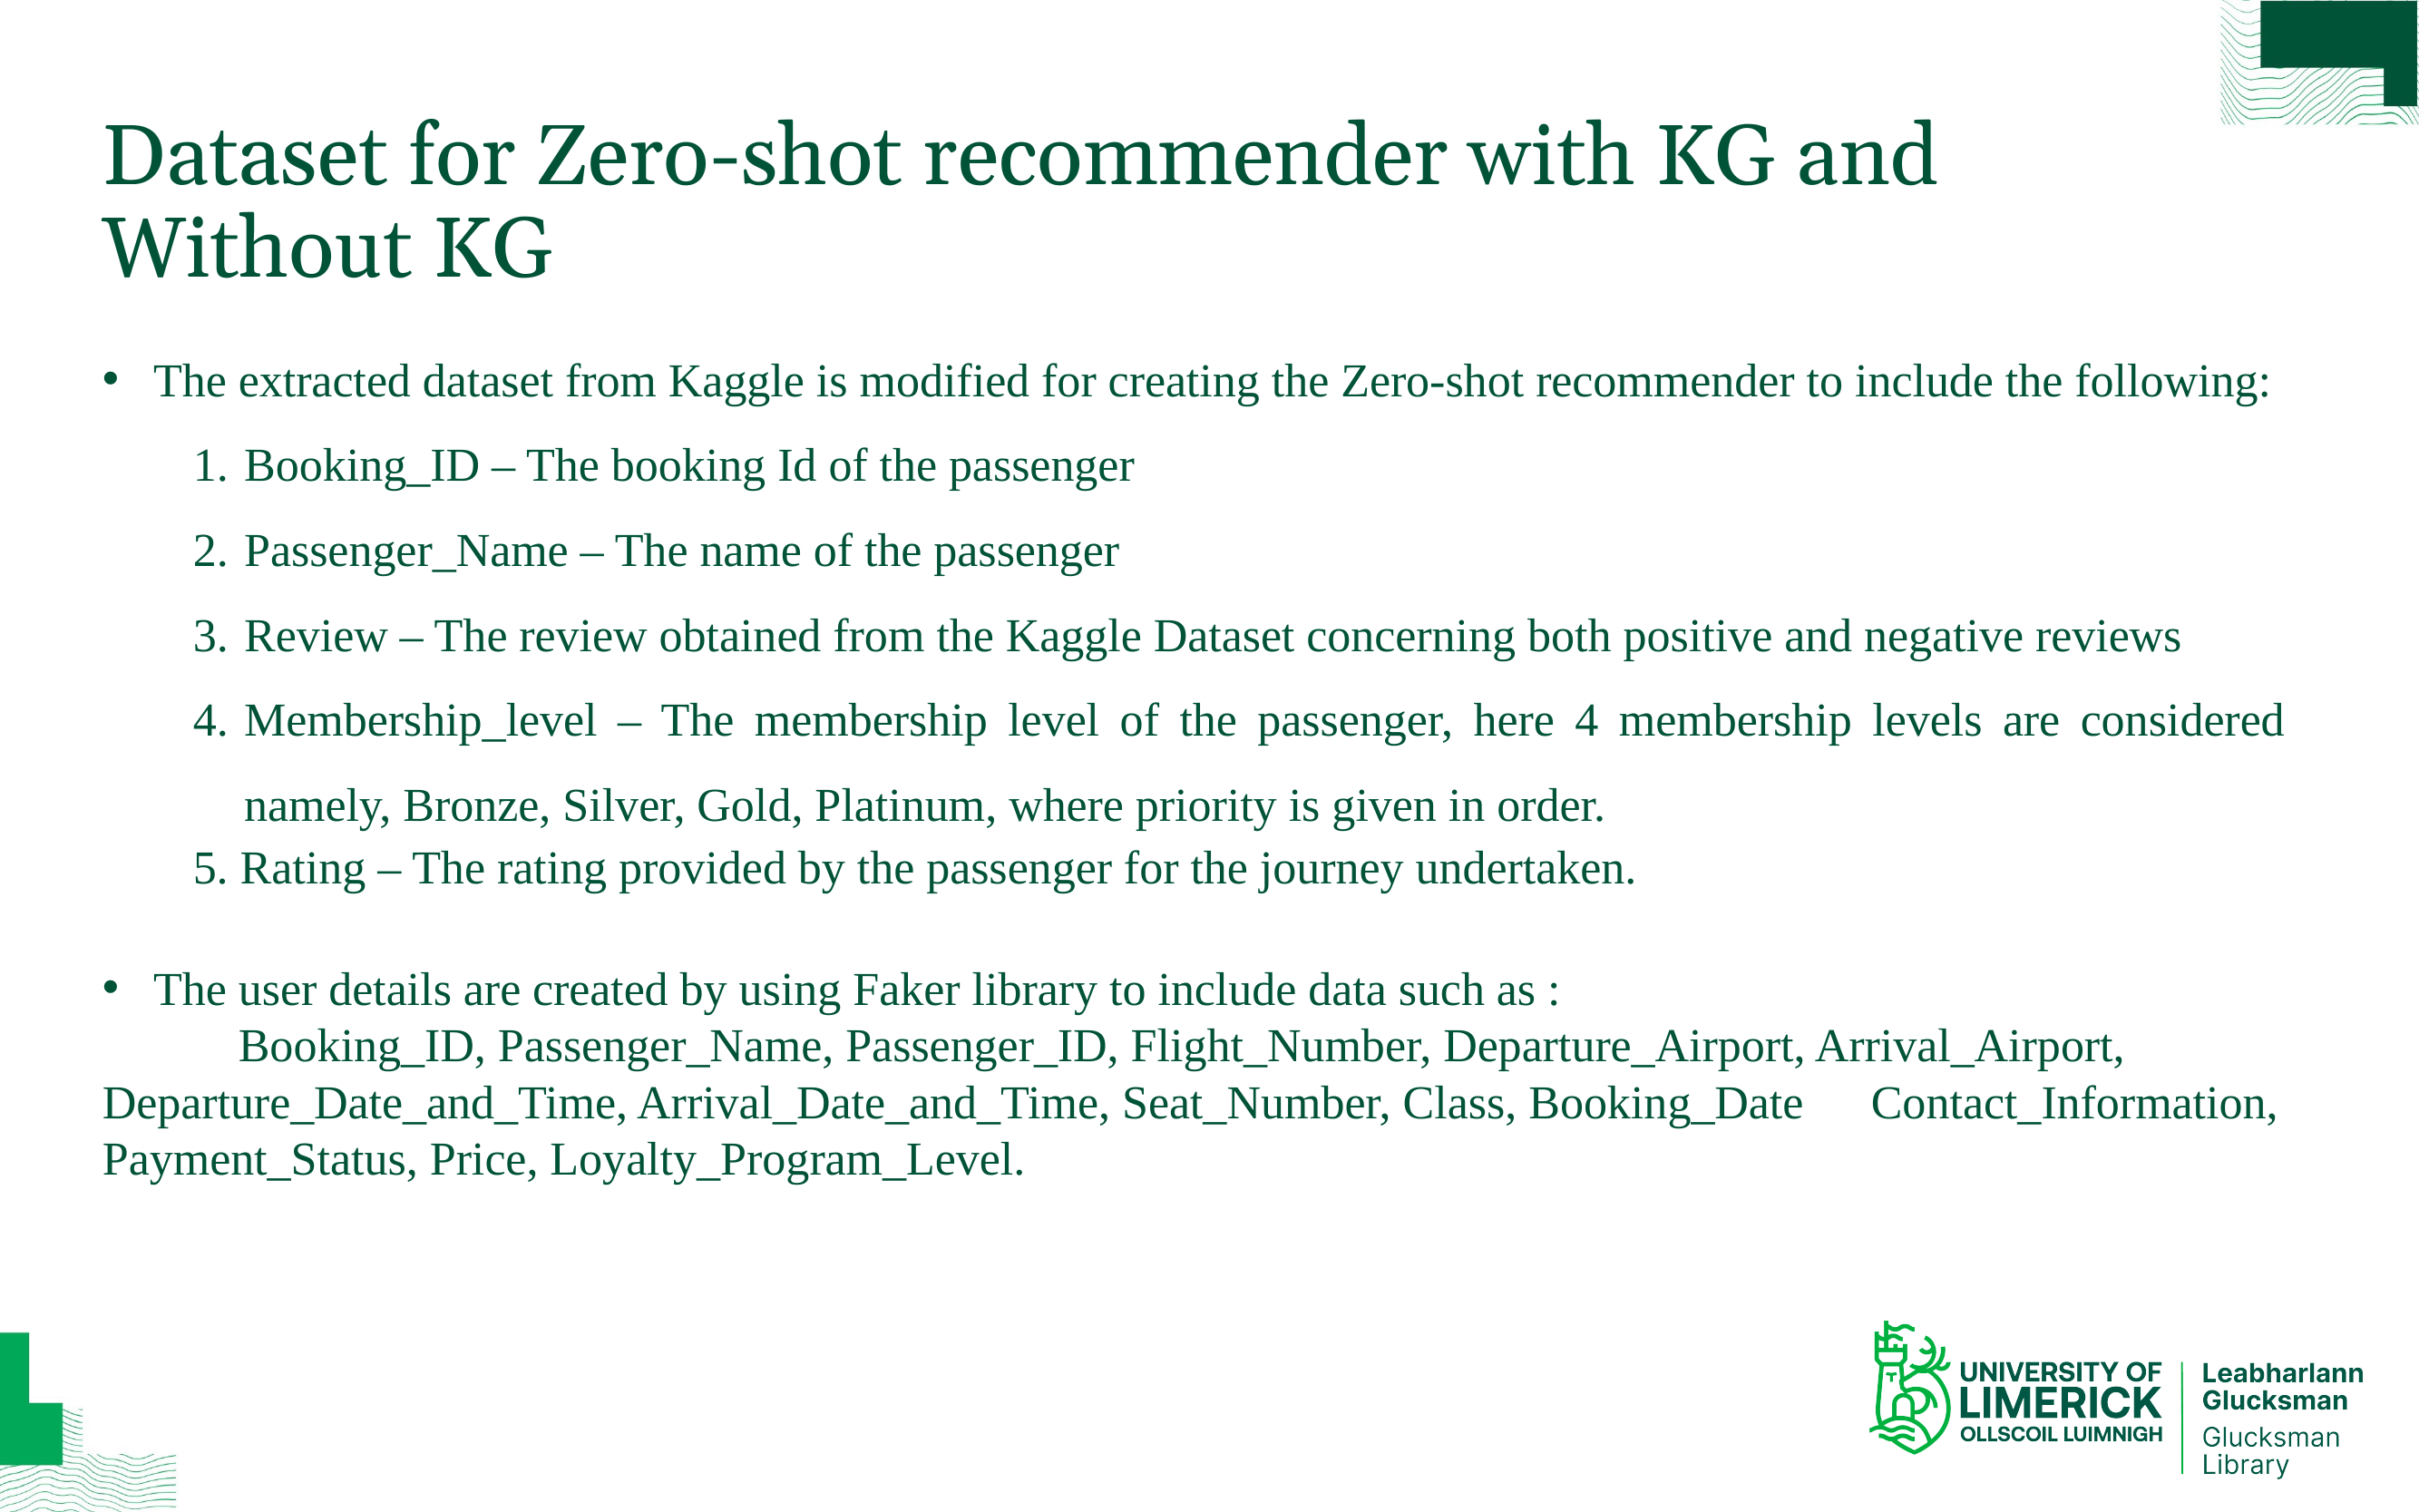

# Dataset for Zero-shot recommender with KG and Without KG
The extracted dataset from Kaggle is modified for creating the Zero-shot recommender to include the following:
Booking_ID – The booking Id of the passenger
Passenger_Name – The name of the passenger
Review – The review obtained from the Kaggle Dataset concerning both positive and negative reviews
Membership_level – The membership level of the passenger, here 4 membership levels are considered namely, Bronze, Silver, Gold, Platinum, where priority is given in order.
5. Rating – The rating provided by the passenger for the journey undertaken.

The user details are created by using Faker library to include data such as :
	Booking_ID, Passenger_Name, Passenger_ID, Flight_Number, Departure_Airport, Arrival_Airport, 	Departure_Date_and_Time, Arrival_Date_and_Time, Seat_Number, Class, Booking_Date	Contact_Information, Payment_Status, Price, Loyalty_Program_Level.